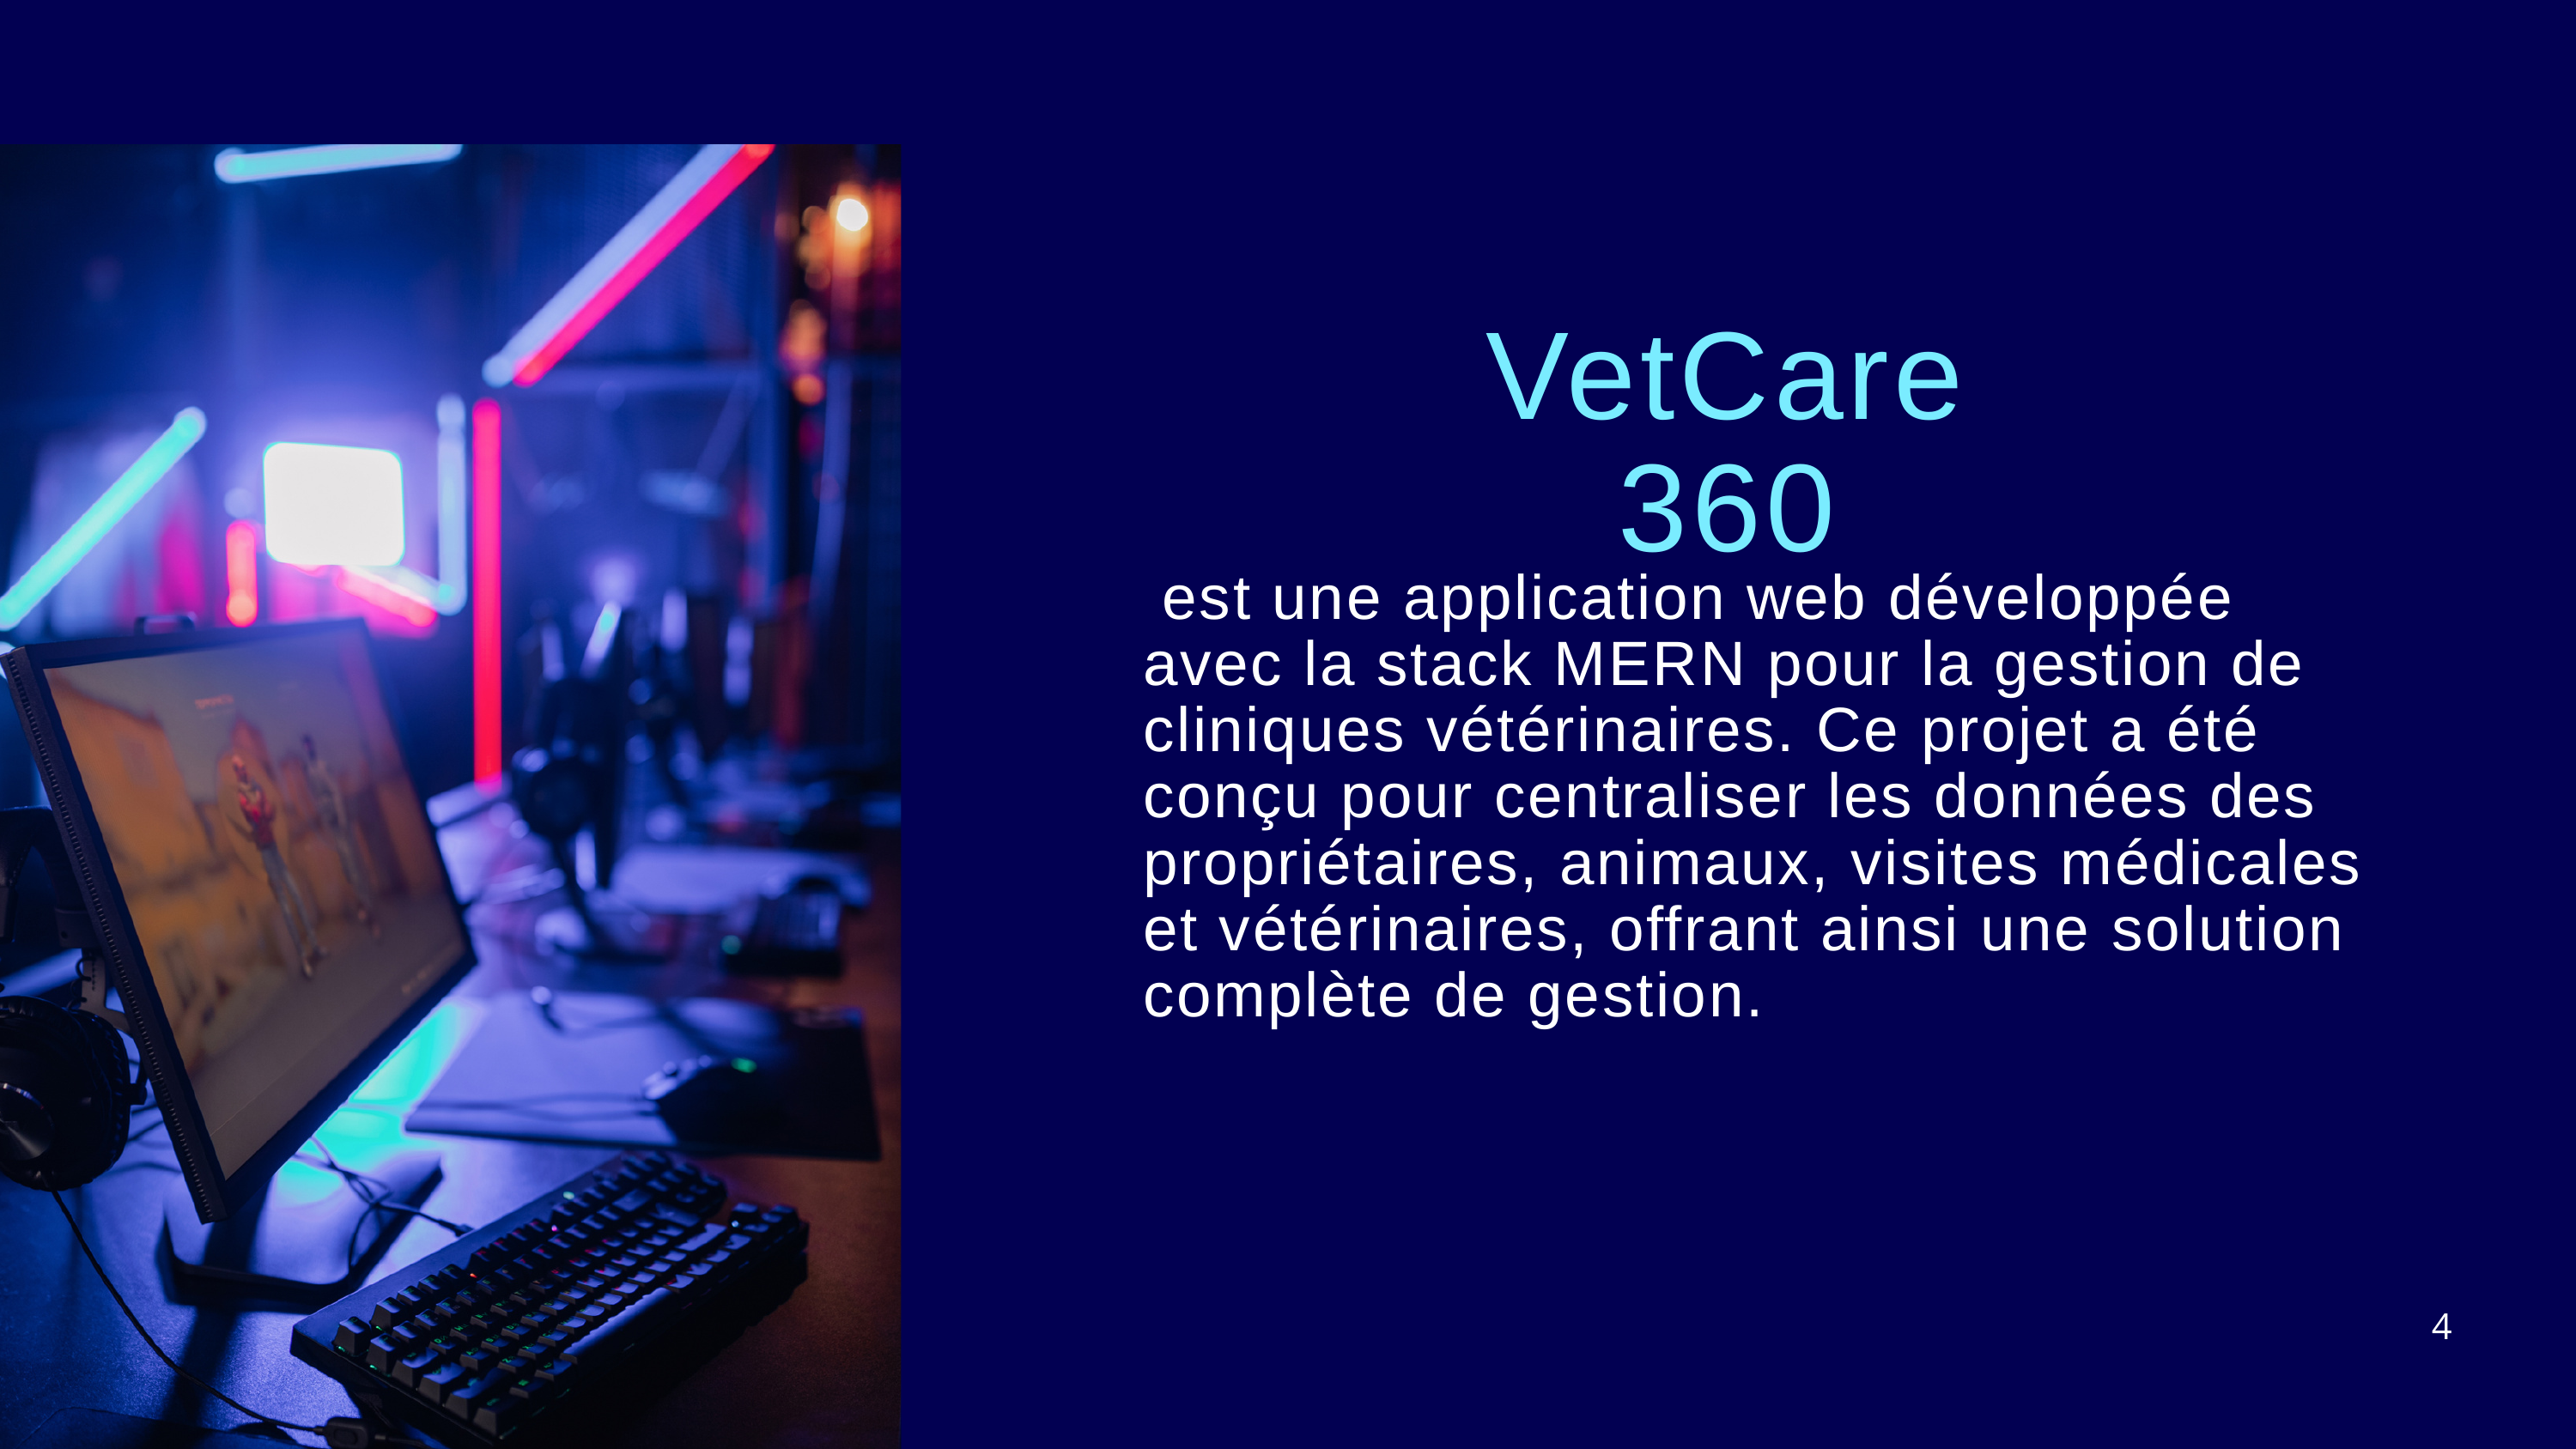

VetCare 360
 est une application web développée avec la stack MERN pour la gestion de cliniques vétérinaires. Ce projet a été conçu pour centraliser les données des propriétaires, animaux, visites médicales et vétérinaires, offrant ainsi une solution complète de gestion.
4